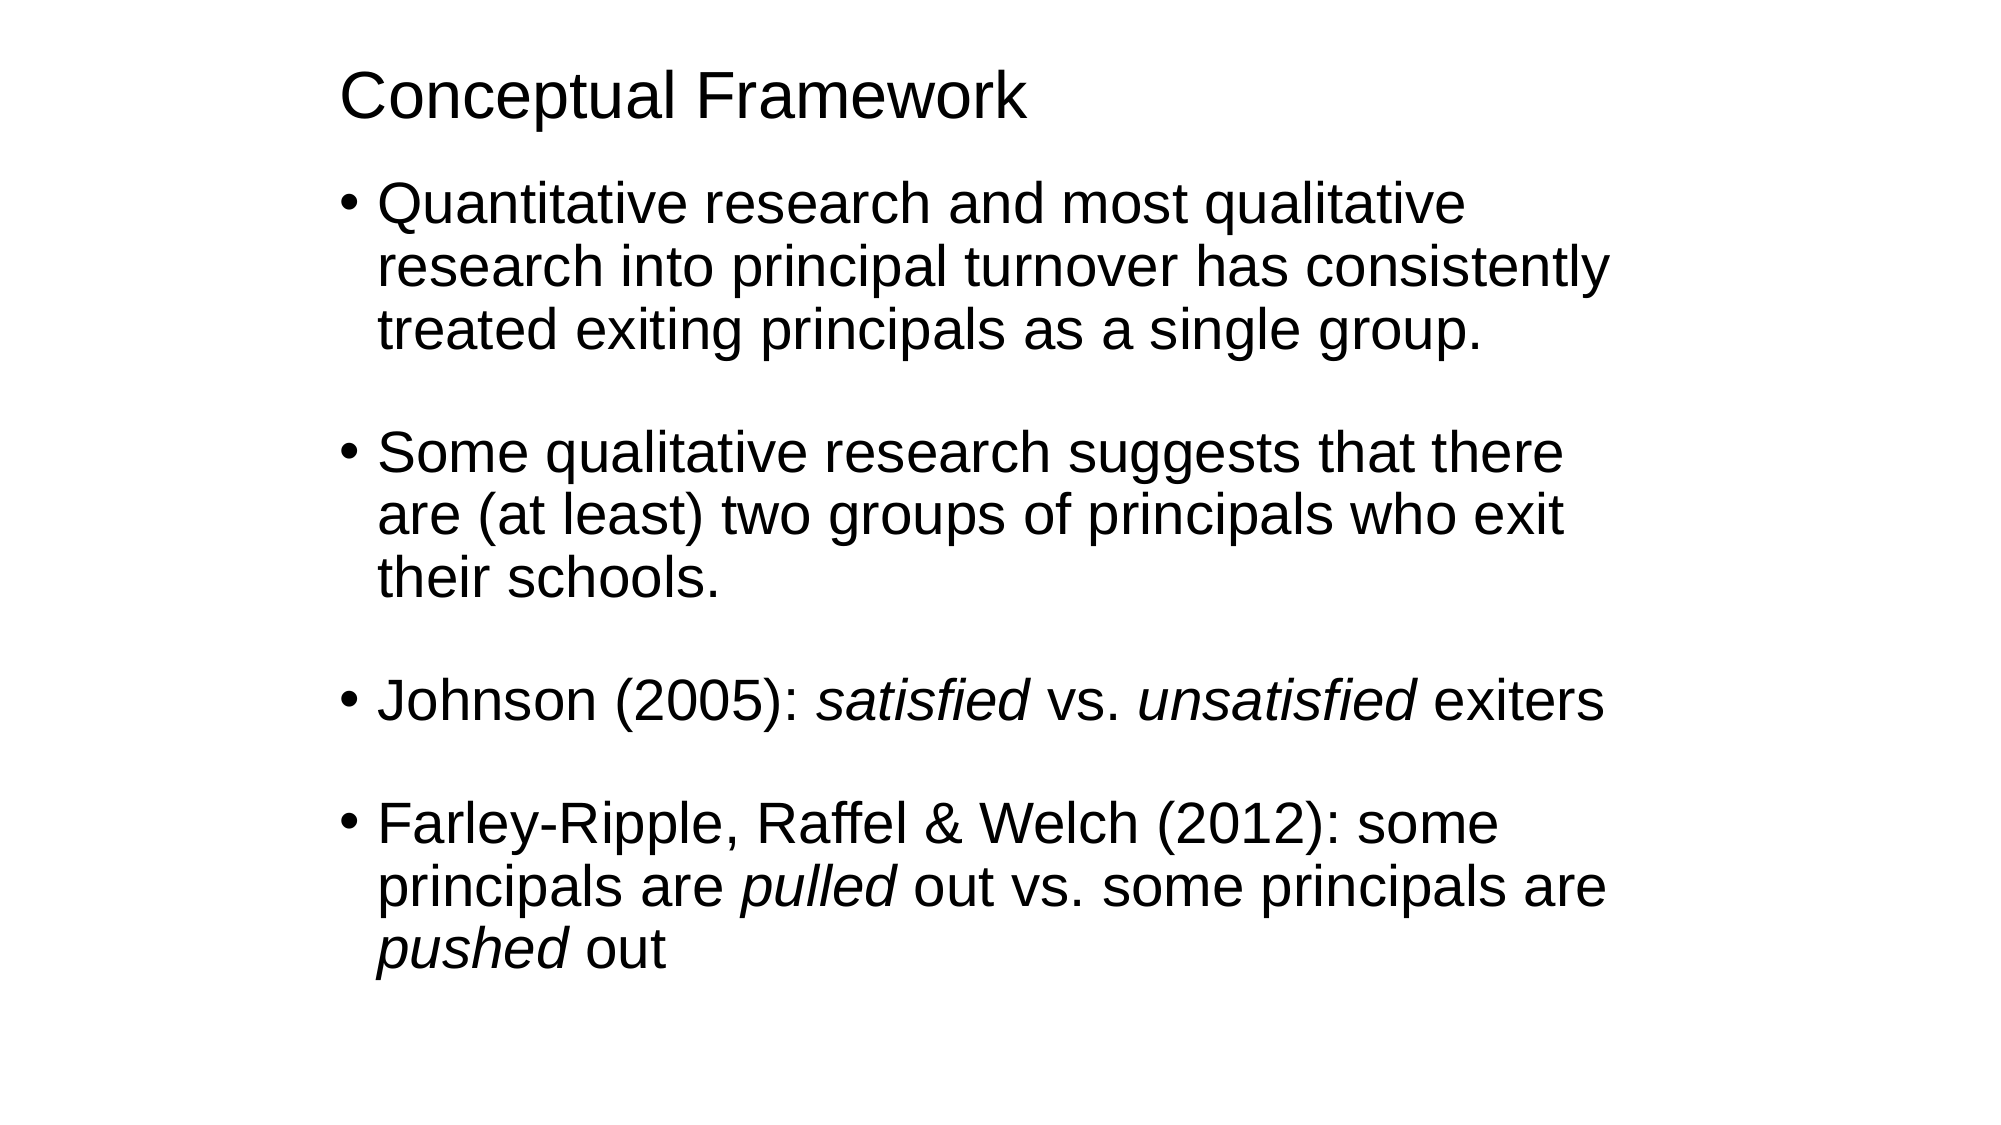

# Conceptual Framework
Quantitative research and most qualitative research into principal turnover has consistently treated exiting principals as a single group.

Some qualitative research suggests that there are (at least) two groups of principals who exit their schools.

Johnson (2005): satisfied vs. unsatisfied exiters

Farley-Ripple, Raffel & Welch (2012): some principals are pulled out vs. some principals are pushed out